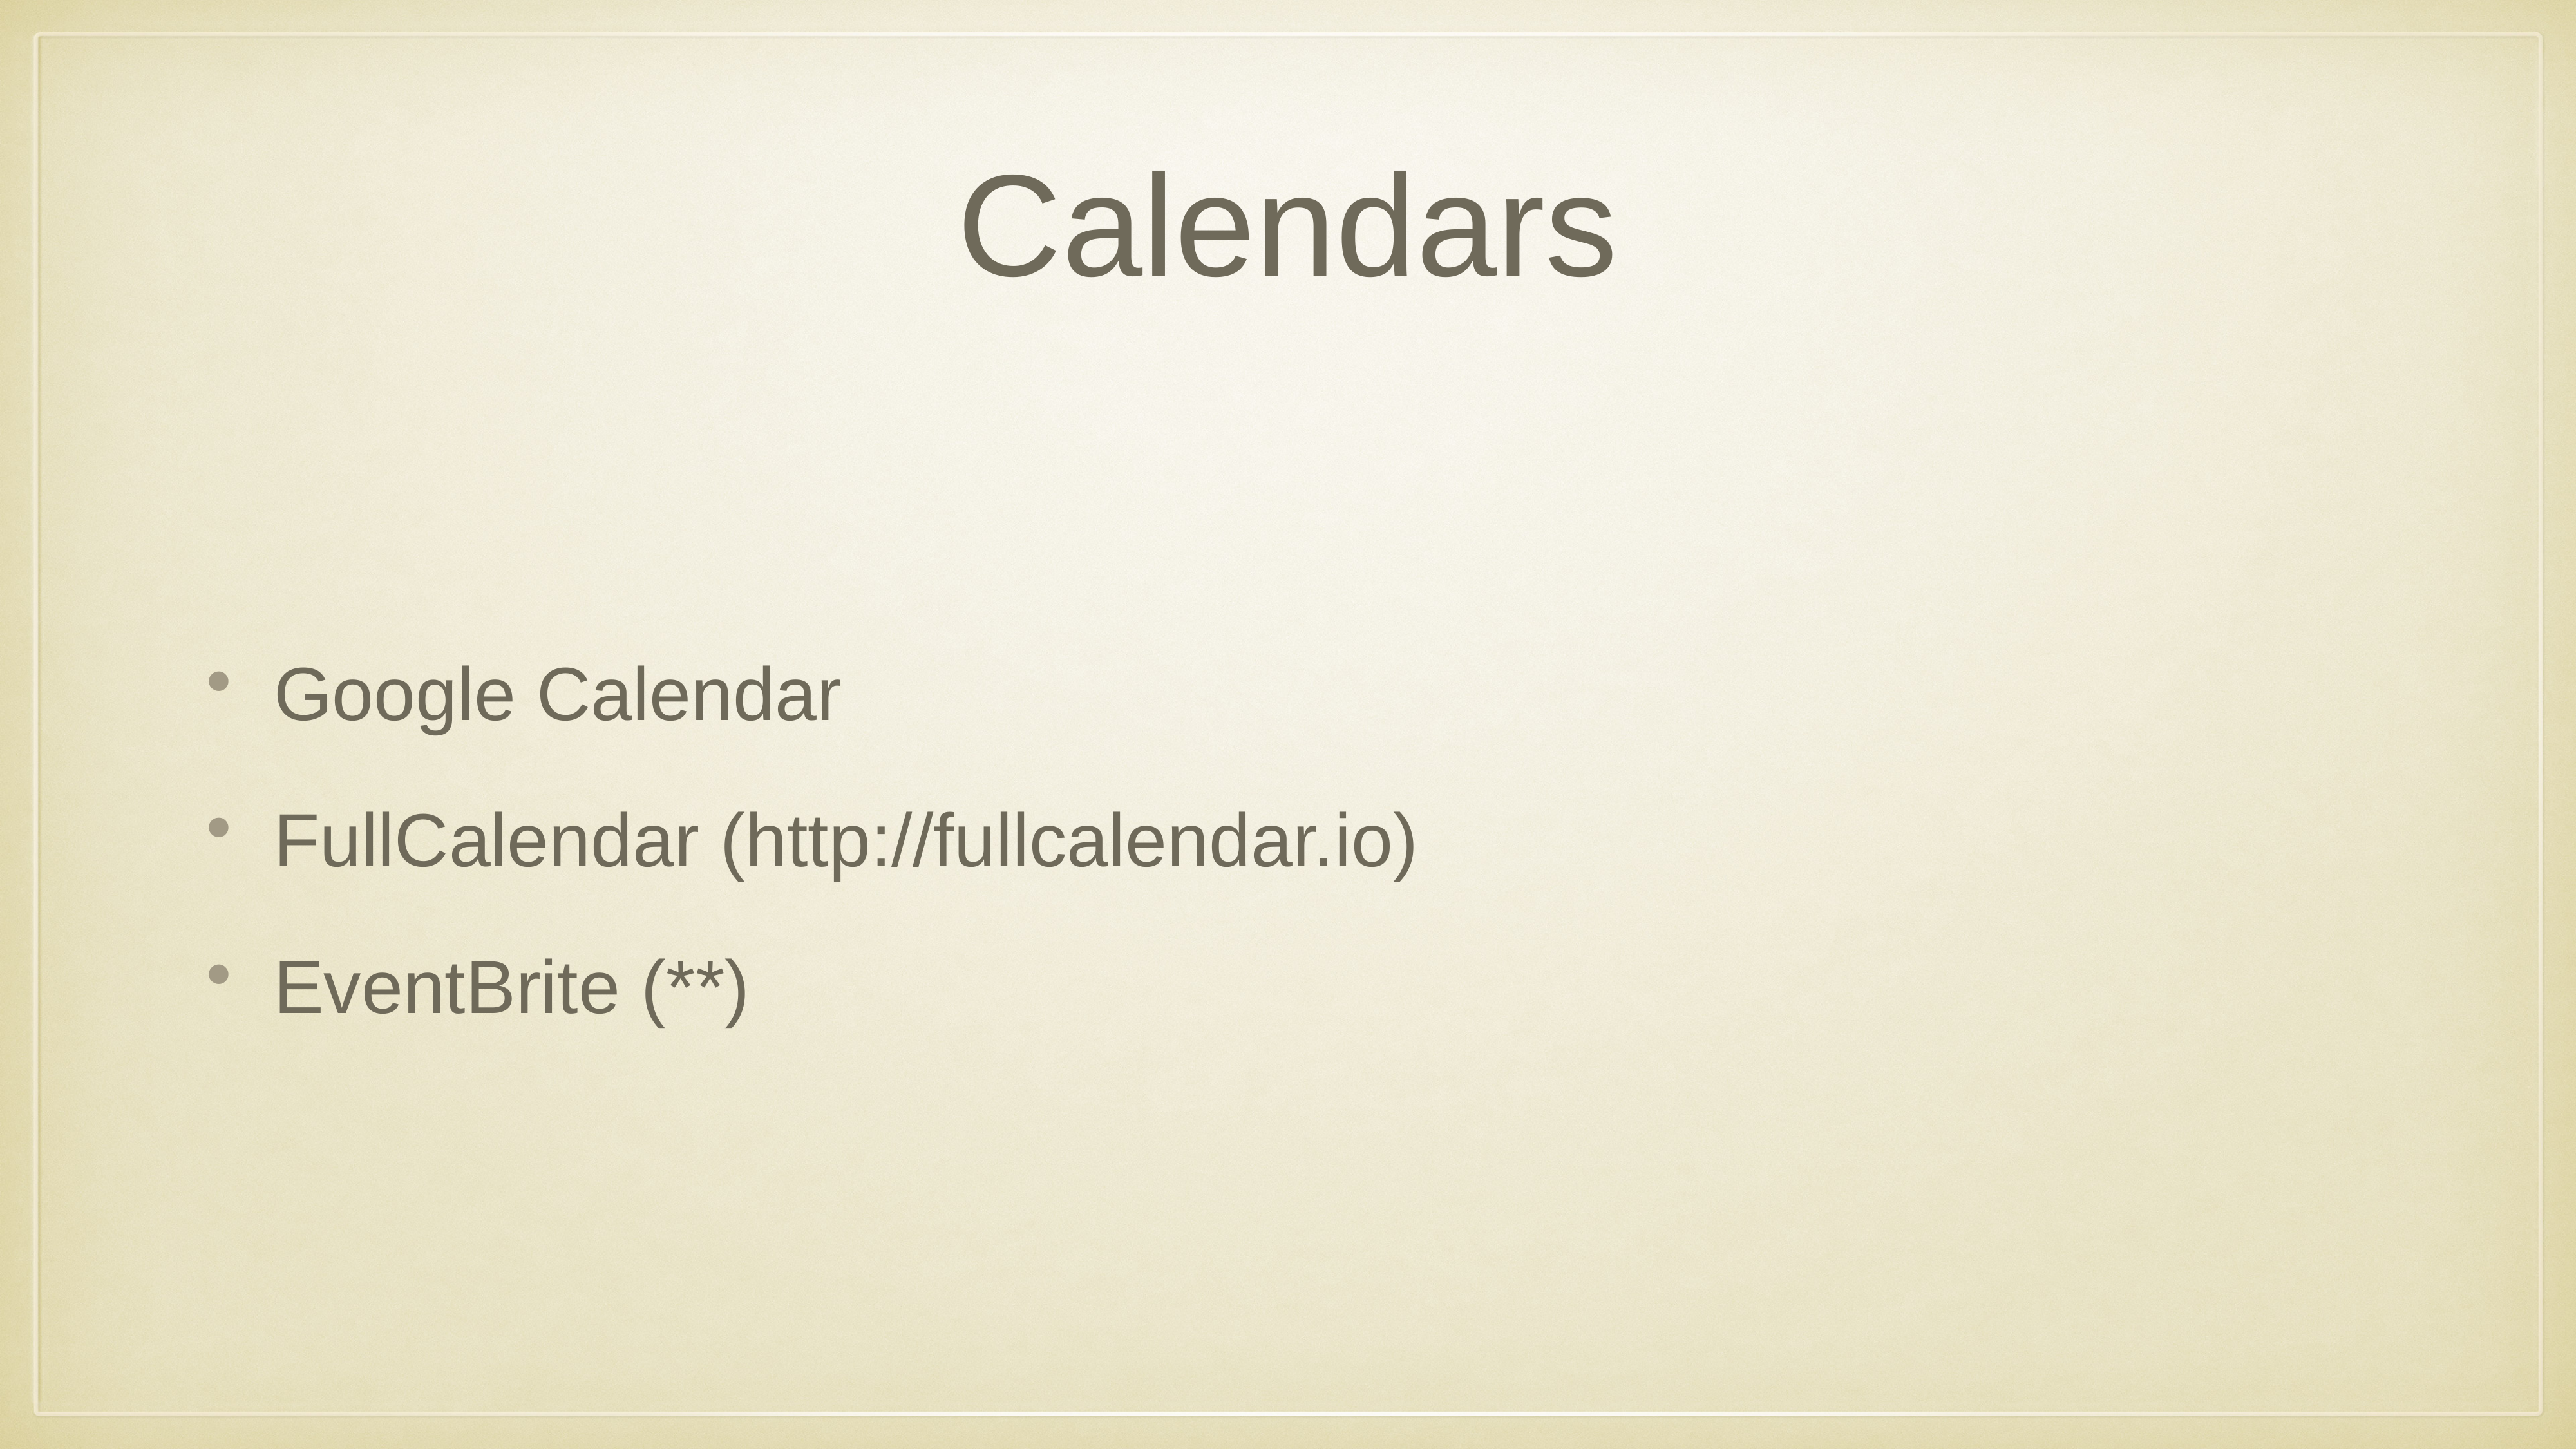

# Calendars
Google Calendar
FullCalendar (http://fullcalendar.io)
EventBrite (**)